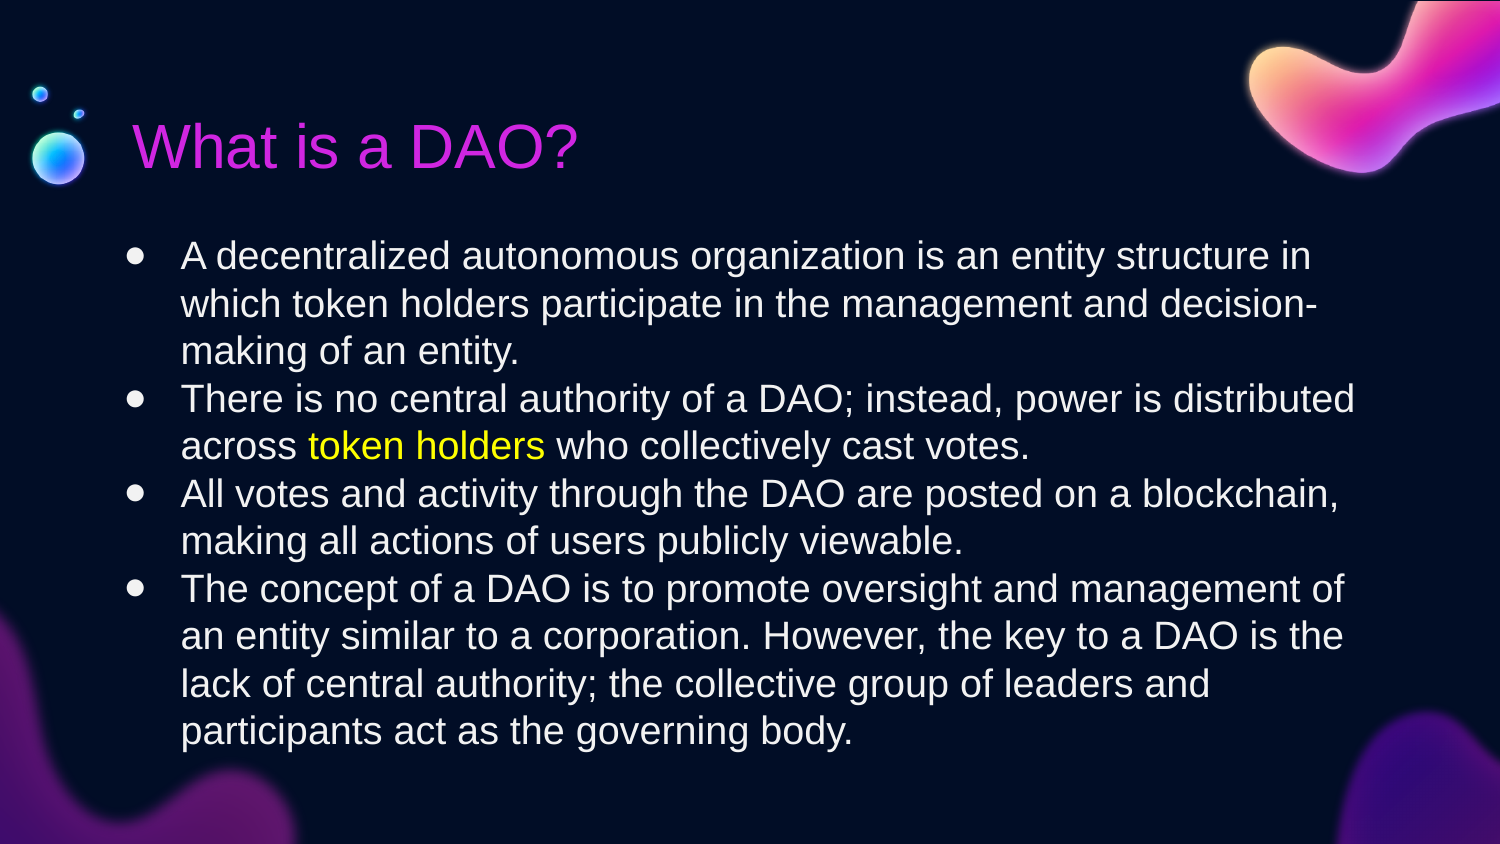

# What is a DAO?
A decentralized autonomous organization is an entity structure in which token holders participate in the management and decision-making of an entity.
There is no central authority of a DAO; instead, power is distributed across token holders who collectively cast votes.
All votes and activity through the DAO are posted on a blockchain, making all actions of users publicly viewable.
The concept of a DAO is to promote oversight and management of an entity similar to a corporation. However, the key to a DAO is the lack of central authority; the collective group of leaders and participants act as the governing body.